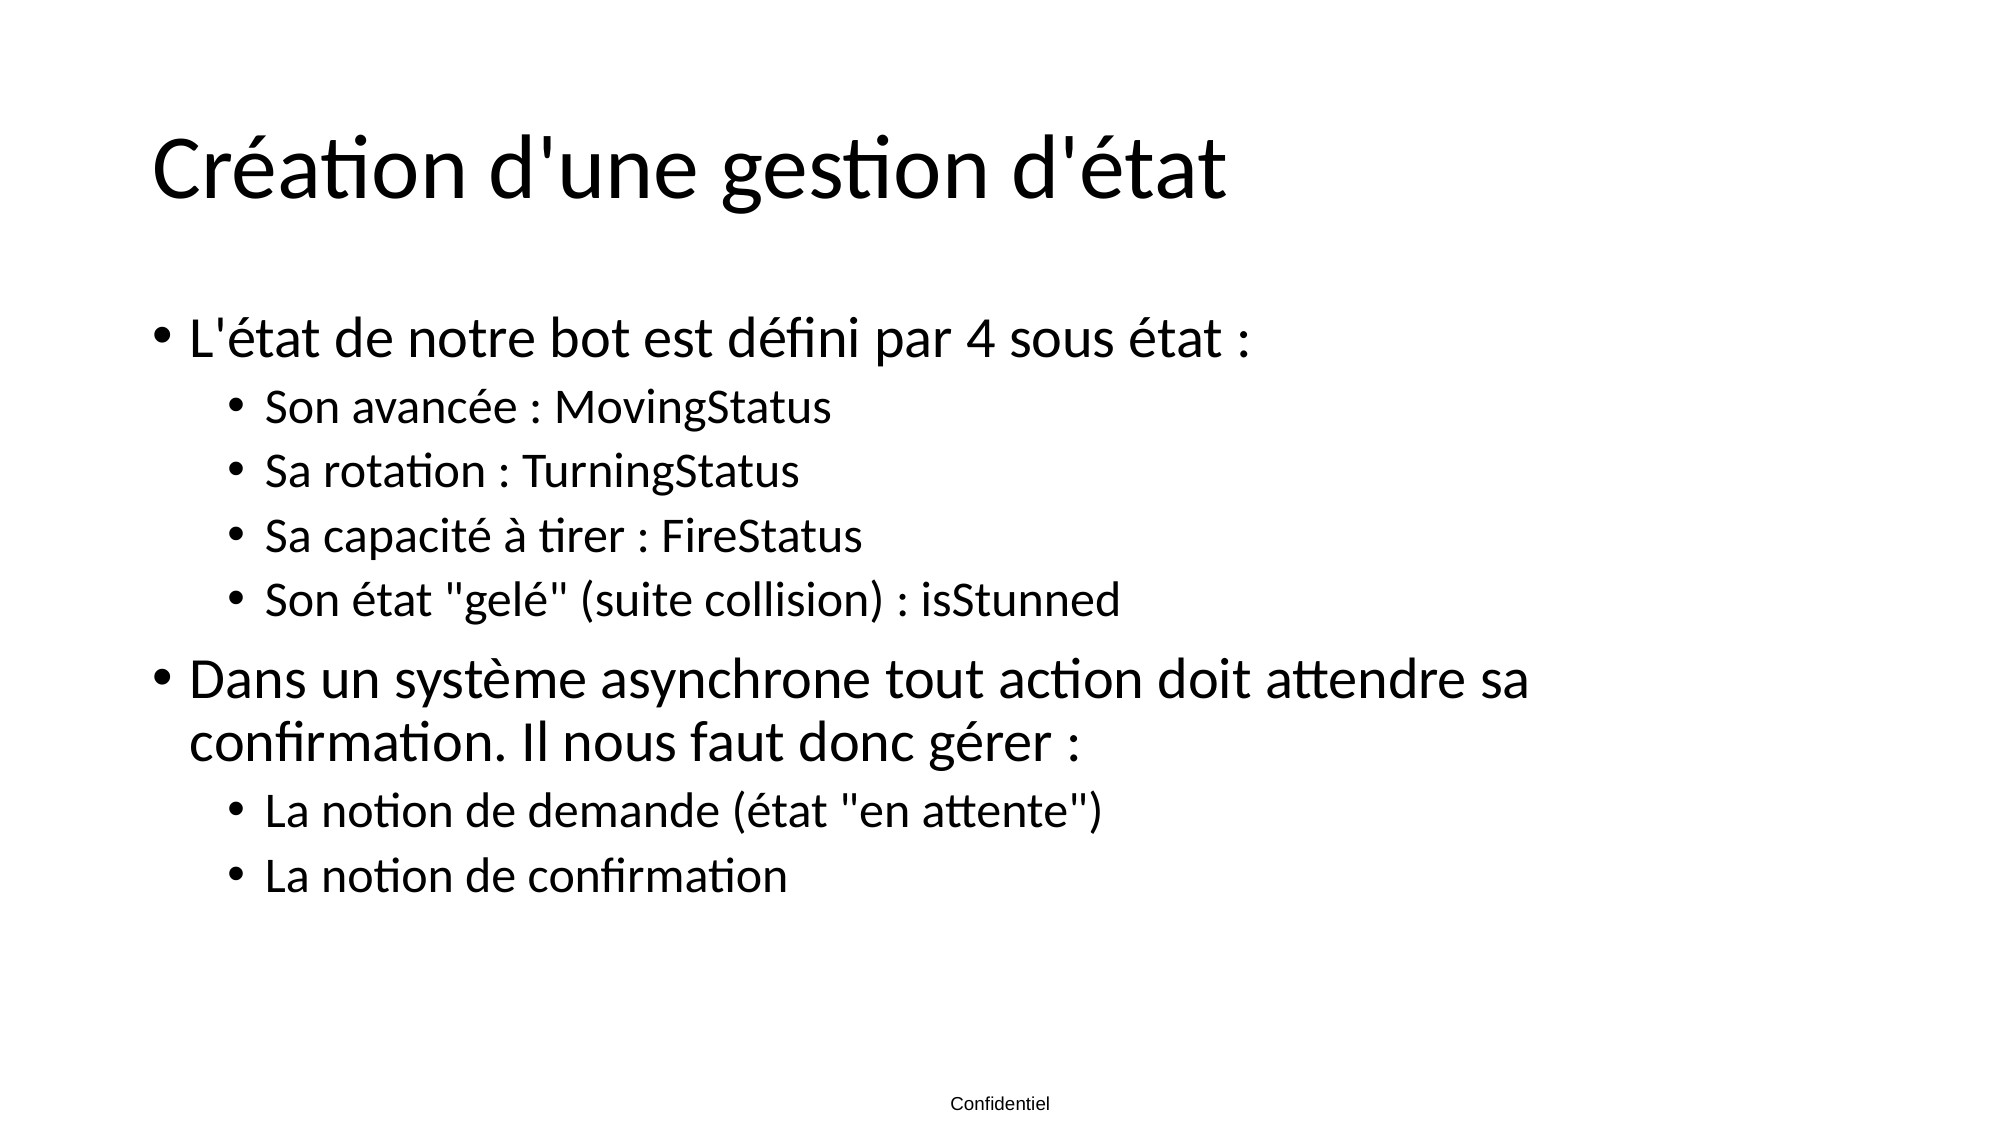

# Création d'une gestion d'état
L'état de notre bot est défini par 4 sous état :
Son avancée : MovingStatus
Sa rotation : TurningStatus
Sa capacité à tirer : FireStatus
Son état "gelé" (suite collision) : isStunned
Dans un système asynchrone tout action doit attendre sa confirmation. Il nous faut donc gérer :
La notion de demande (état "en attente")
La notion de confirmation